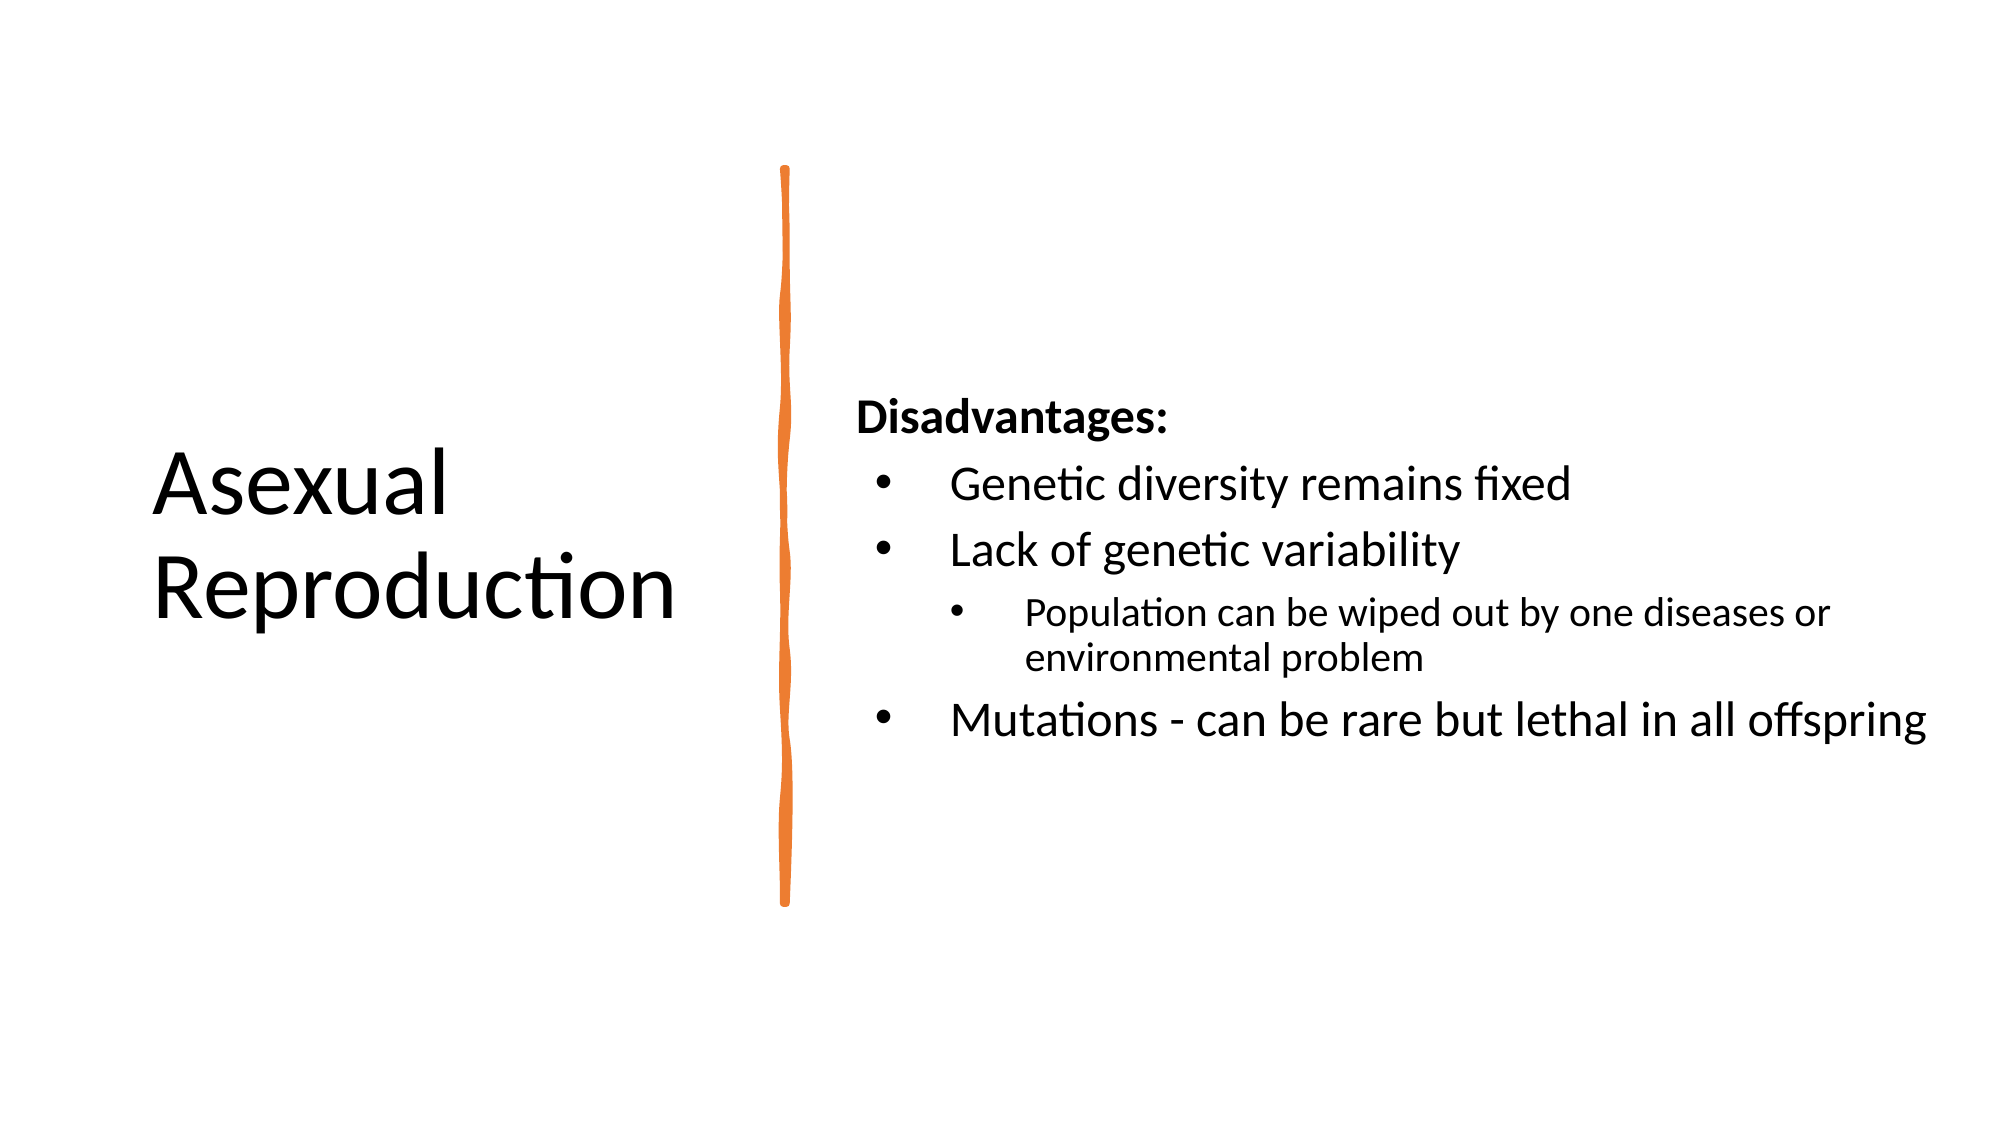

# Asexual Reproduction
Disadvantages:
Genetic diversity remains fixed
Lack of genetic variability
Population can be wiped out by one diseases or environmental problem
Mutations - can be rare but lethal in all offspring